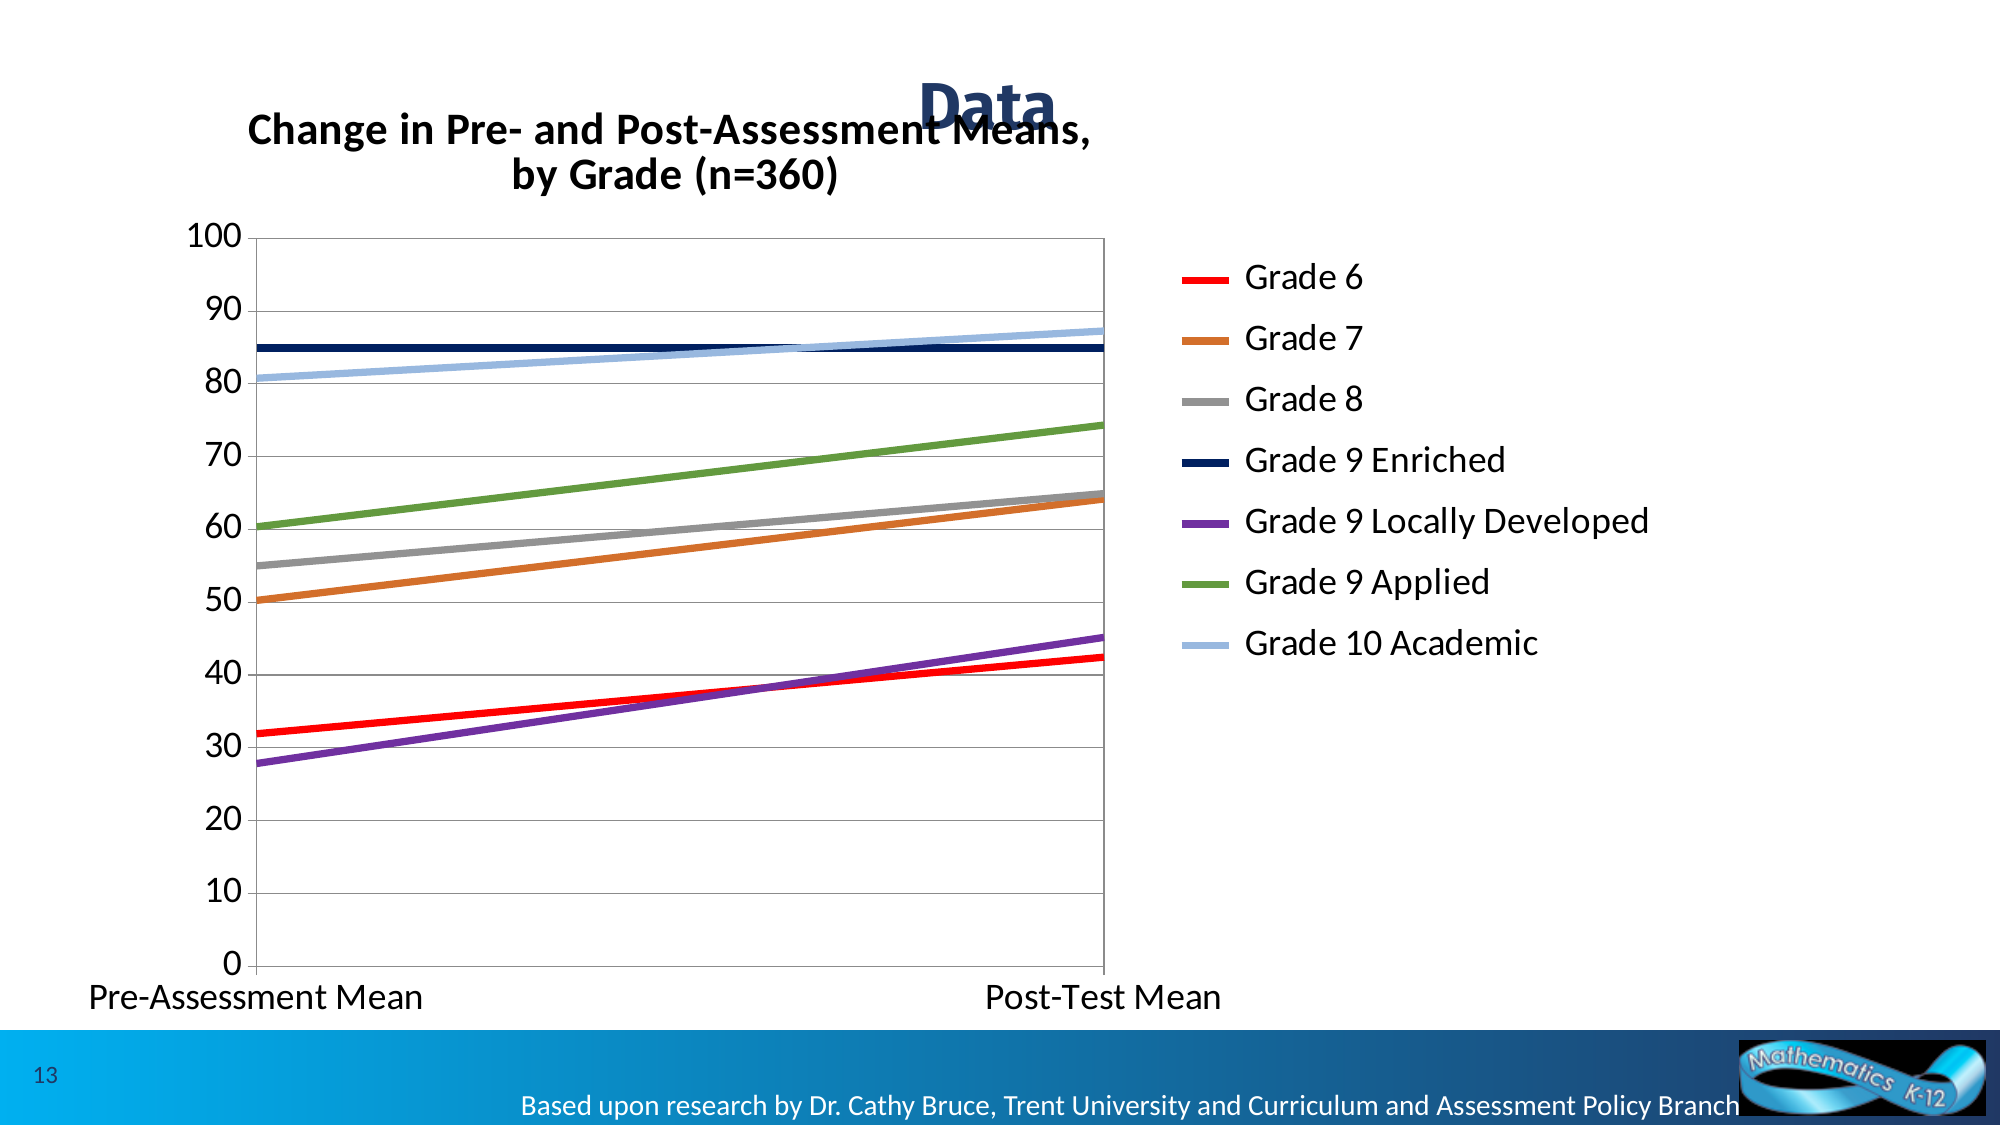

# Change in P Data and Post-Assessment Means, By Grade

### Chart: Change in Pre- and Post-Assessment Means, by Grade (n=360)

| Category |  Grade 6 |  Grade 7 |  Grade 8 |  Grade 9 Enriched |  Grade 9 Locally Developed |  Grade 9 Applied |  Grade 10 Academic |
|---|---|---|---|---|---|---|---|
| Pre-Assessment Mean | 31.93 | 50.25 | 54.99 | 84.91 | 27.84 | 60.36 | 80.77 |
| Post-Test Mean | 42.45 | 64.18 | 64.93 | 84.91 | 45.17 | 74.34 | 87.26 |